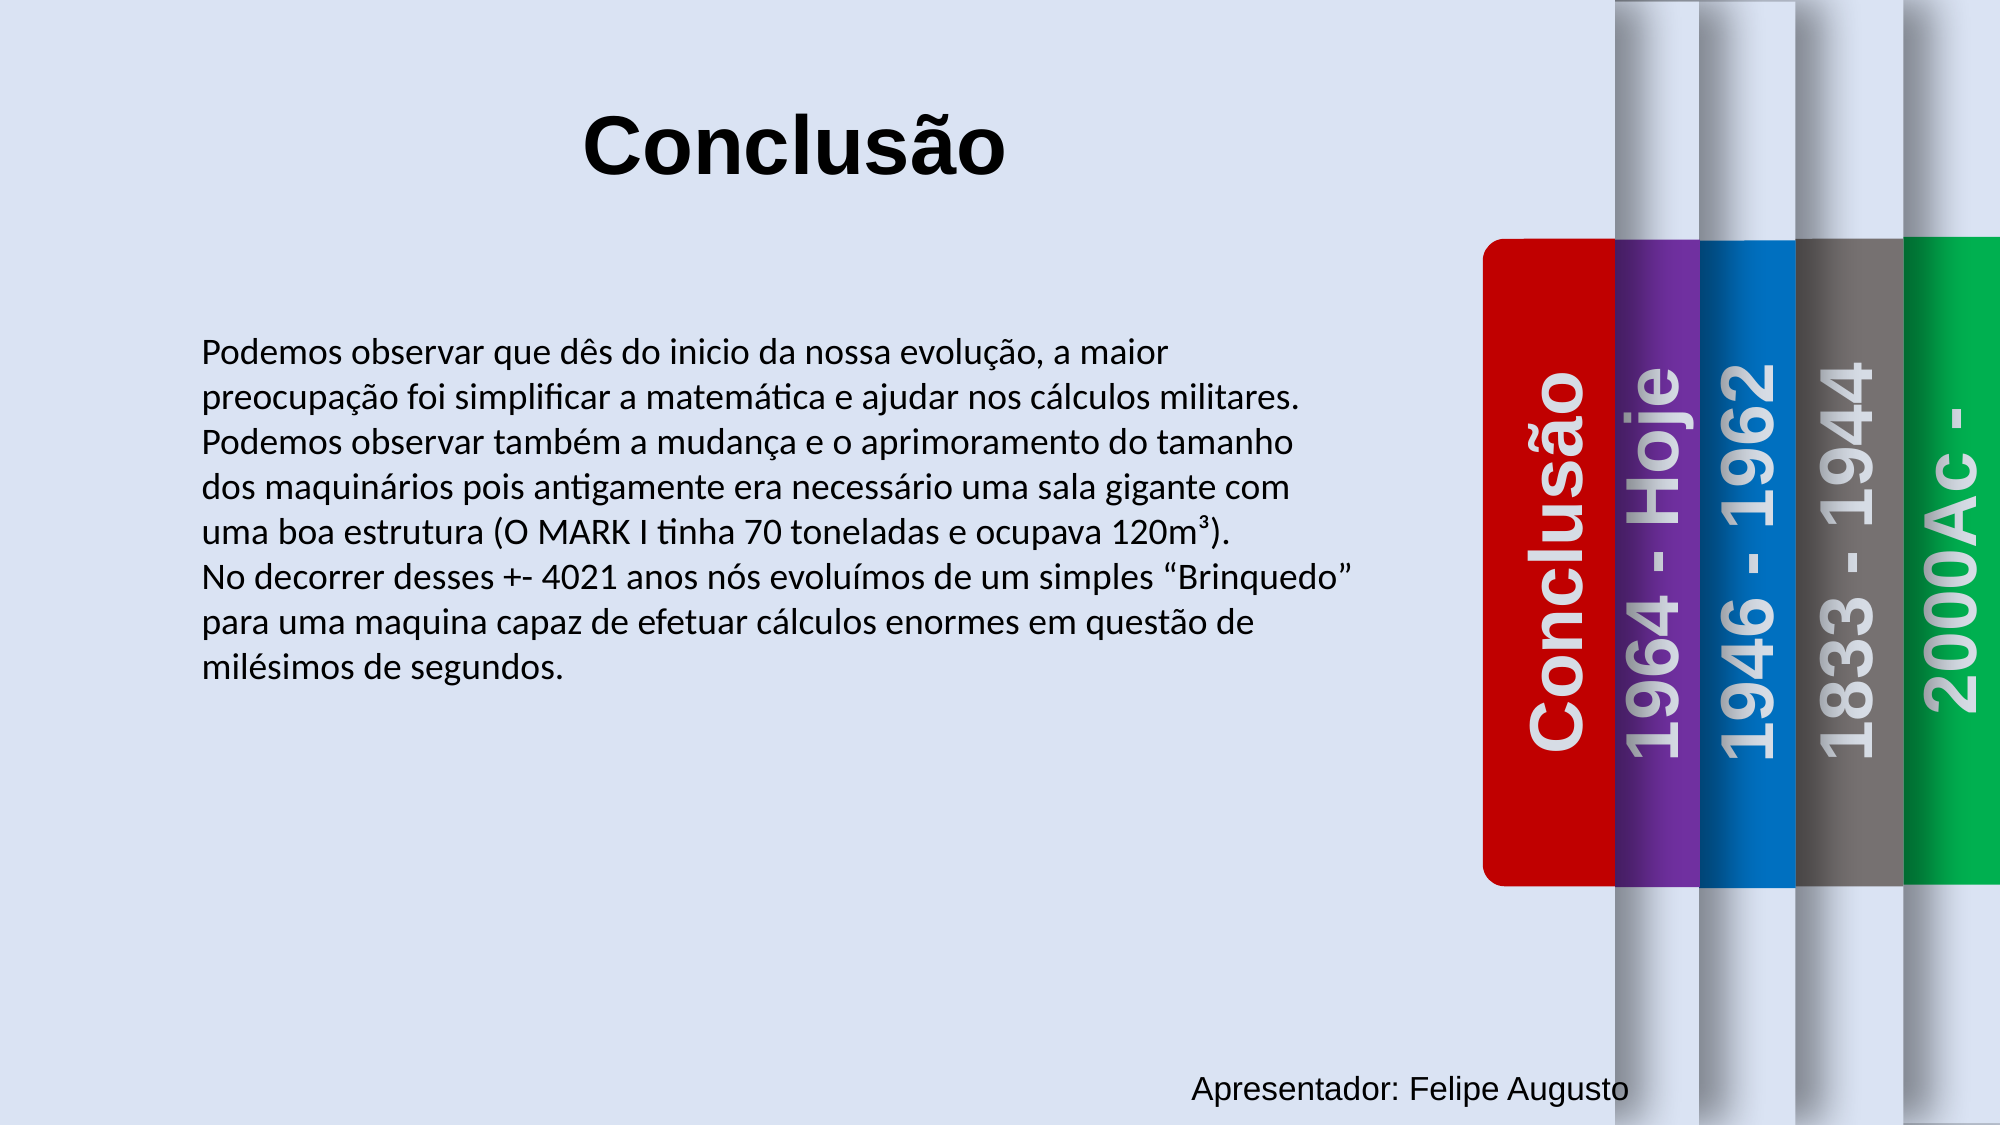

Conclusão

1833 - 1944

2000Ac - 1671

1964 - Hoje

1946 - 1962
Conclusão
Podemos observar que dês do inicio da nossa evolução, a maior preocupação foi simplificar a matemática e ajudar nos cálculos militares.
Podemos observar também a mudança e o aprimoramento do tamanho dos maquinários pois antigamente era necessário uma sala gigante com uma boa estrutura (O MARK I tinha 70 toneladas e ocupava 120m³).
No decorrer desses +- 4021 anos nós evoluímos de um simples “Brinquedo” para uma maquina capaz de efetuar cálculos enormes em questão de milésimos de segundos.
Apresentador: Felipe Augusto